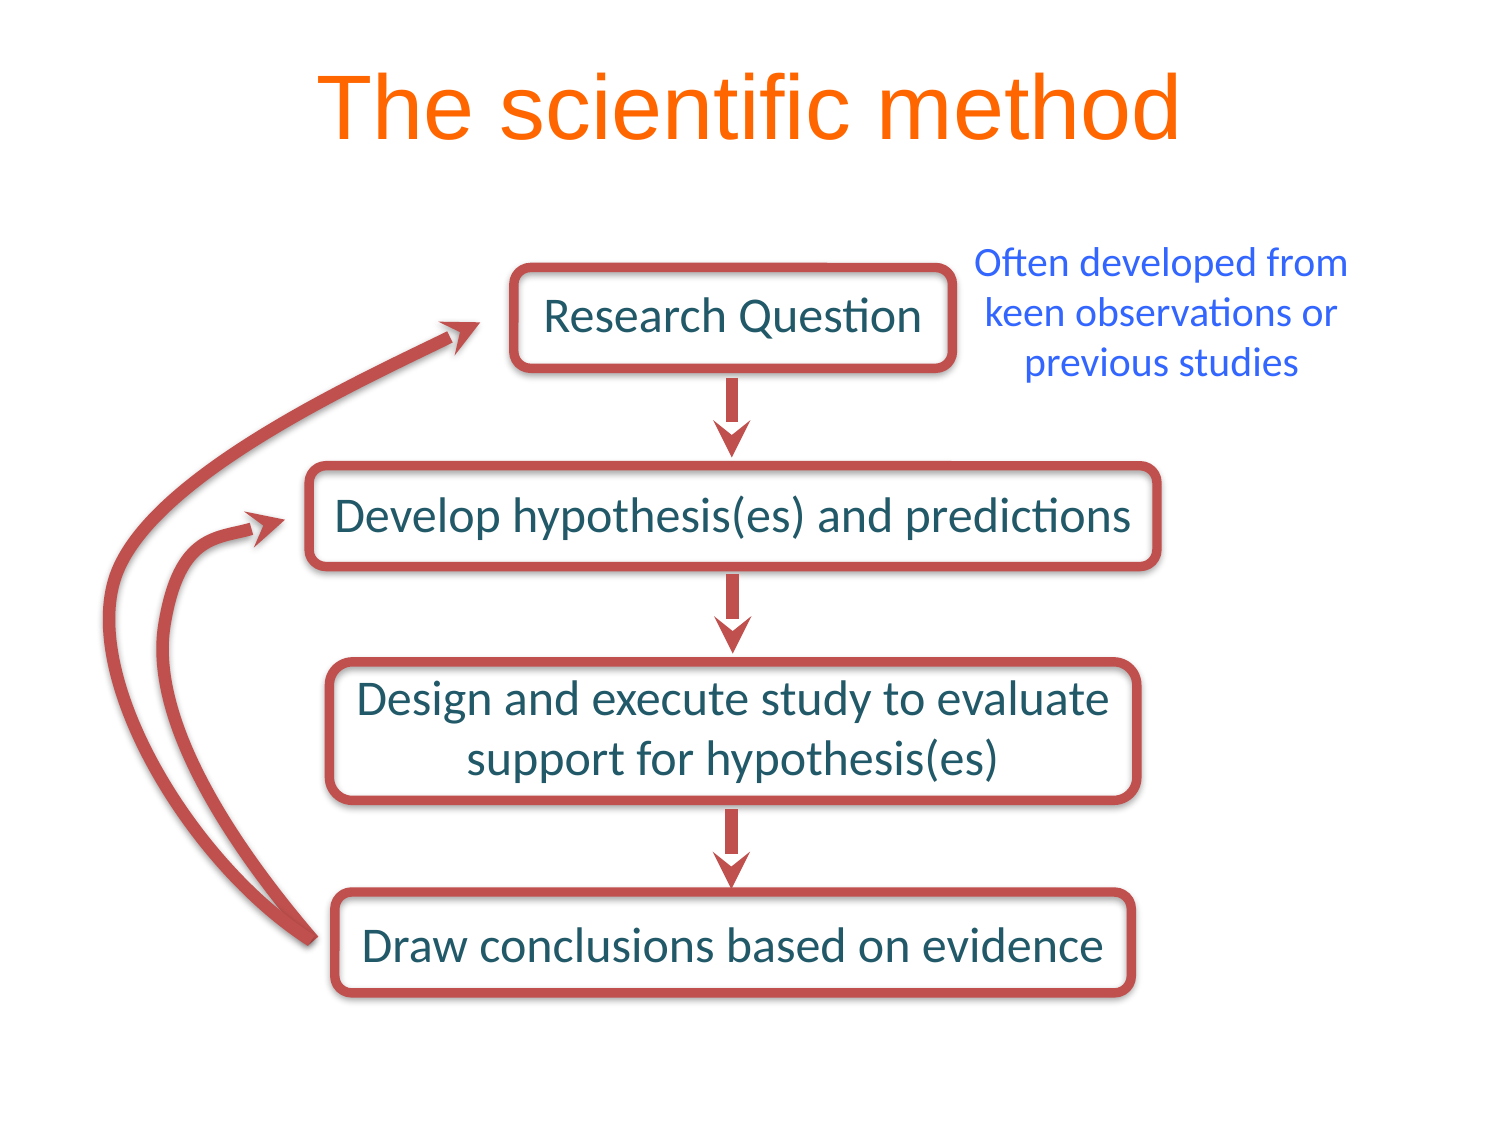

The scientific method
Often developed from keen observations or previous studies

Research Question

Develop hypothesis(es) and predictions

Design and execute study to evaluate support for hypothesis(es)

Draw conclusions based on evidence